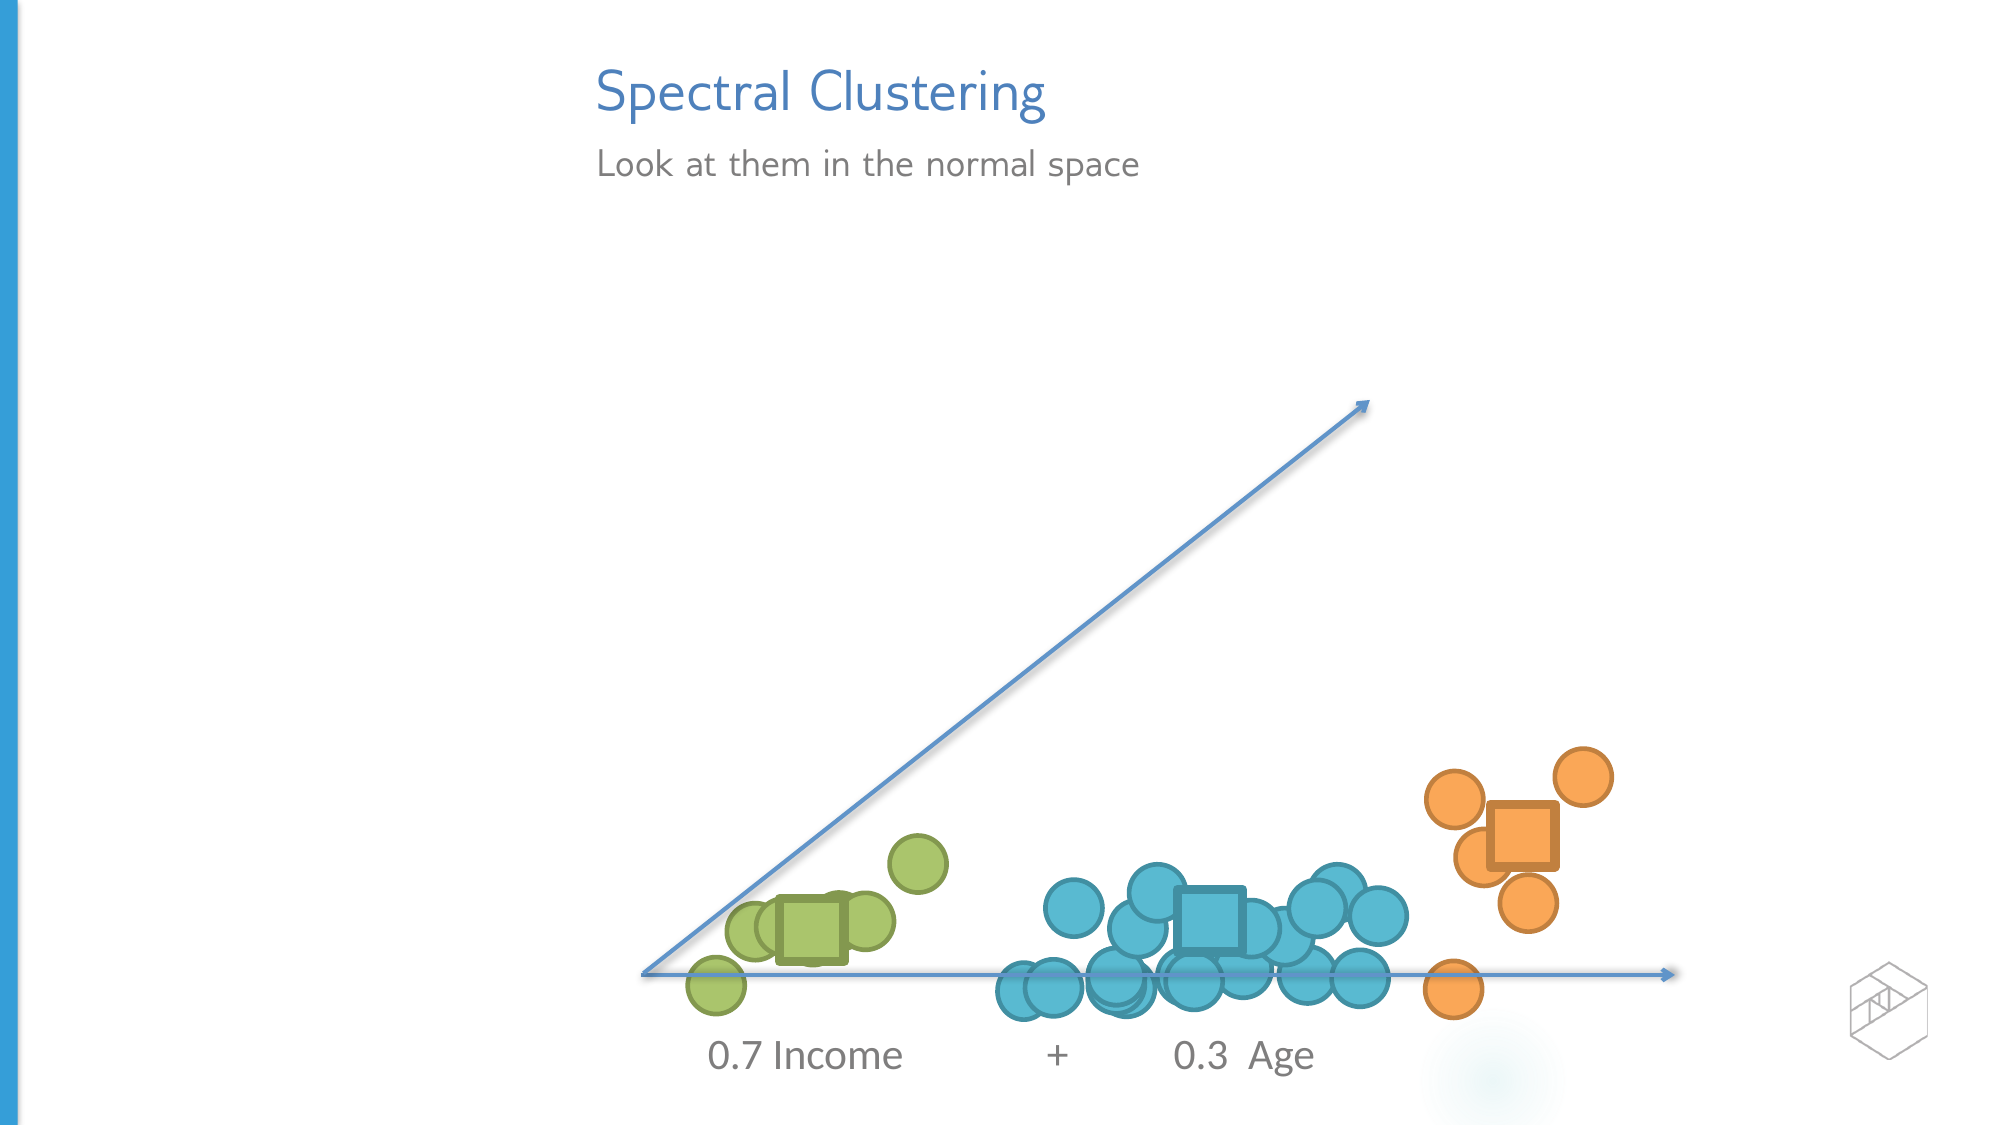

Spectral Clustering
Look at them in the normal space

0.7 Income
+
0.3
Age